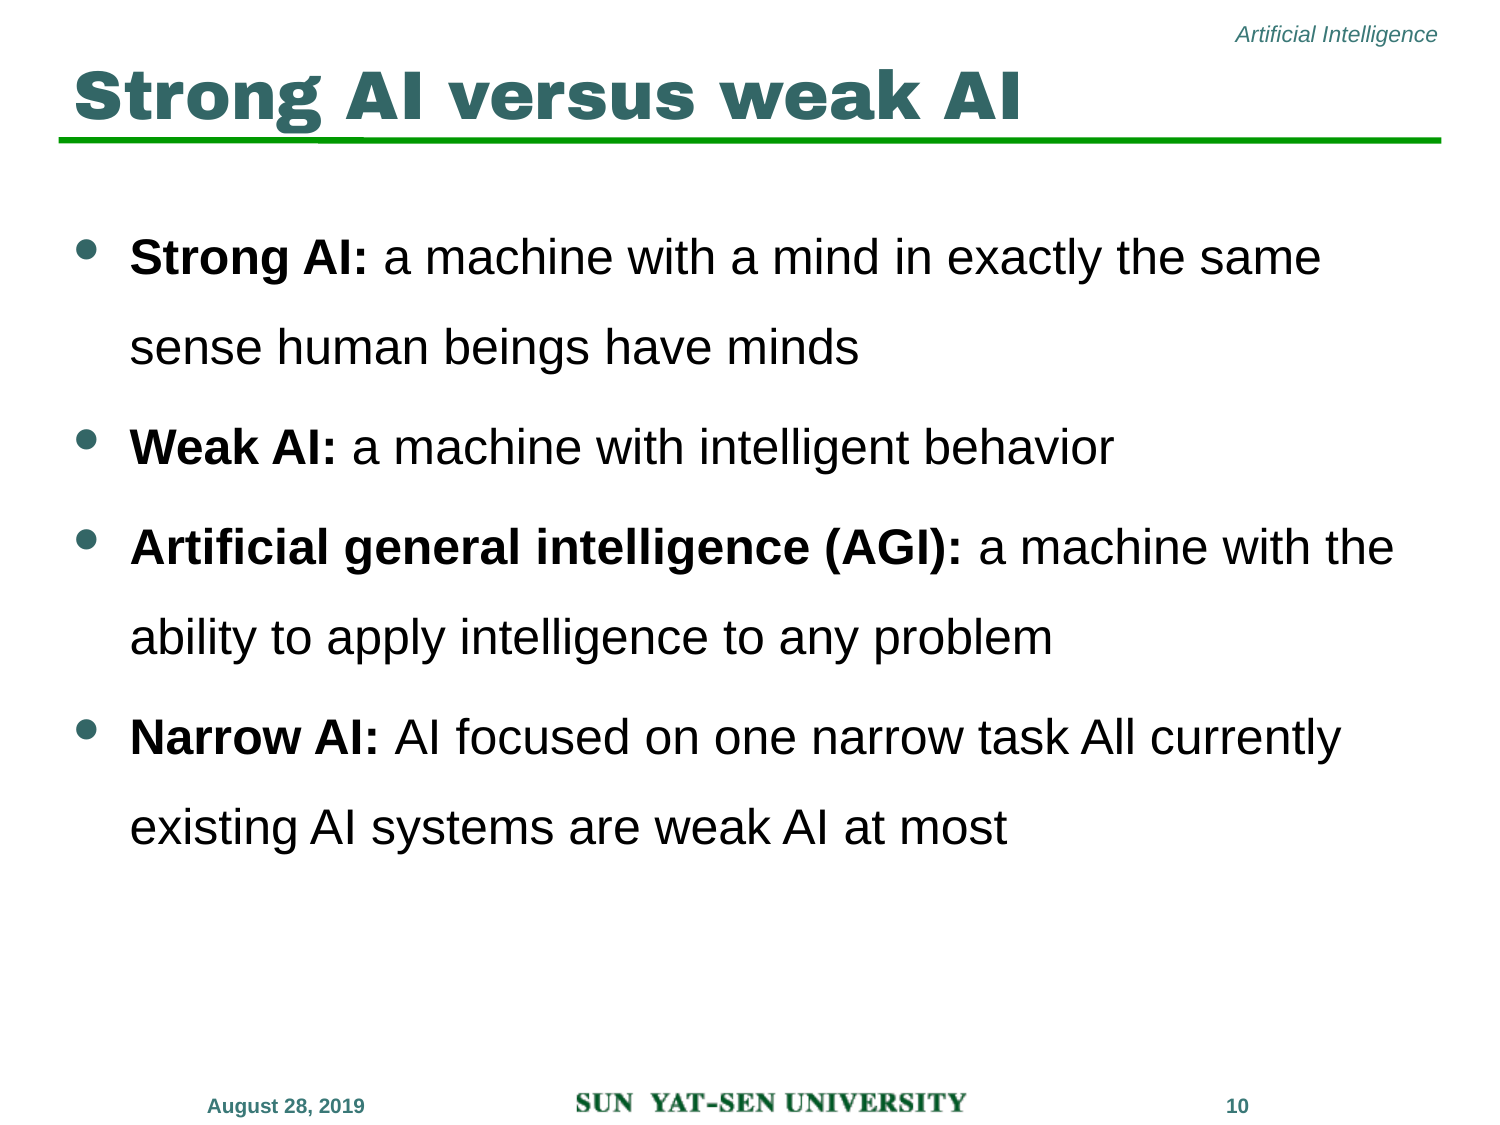

# Strong AI versus weak AI
Strong AI: a machine with a mind in exactly the same sense human beings have minds
Weak AI: a machine with intelligent behavior
Artificial general intelligence (AGI): a machine with the ability to apply intelligence to any problem
Narrow AI: AI focused on one narrow task All currently existing AI systems are weak AI at most